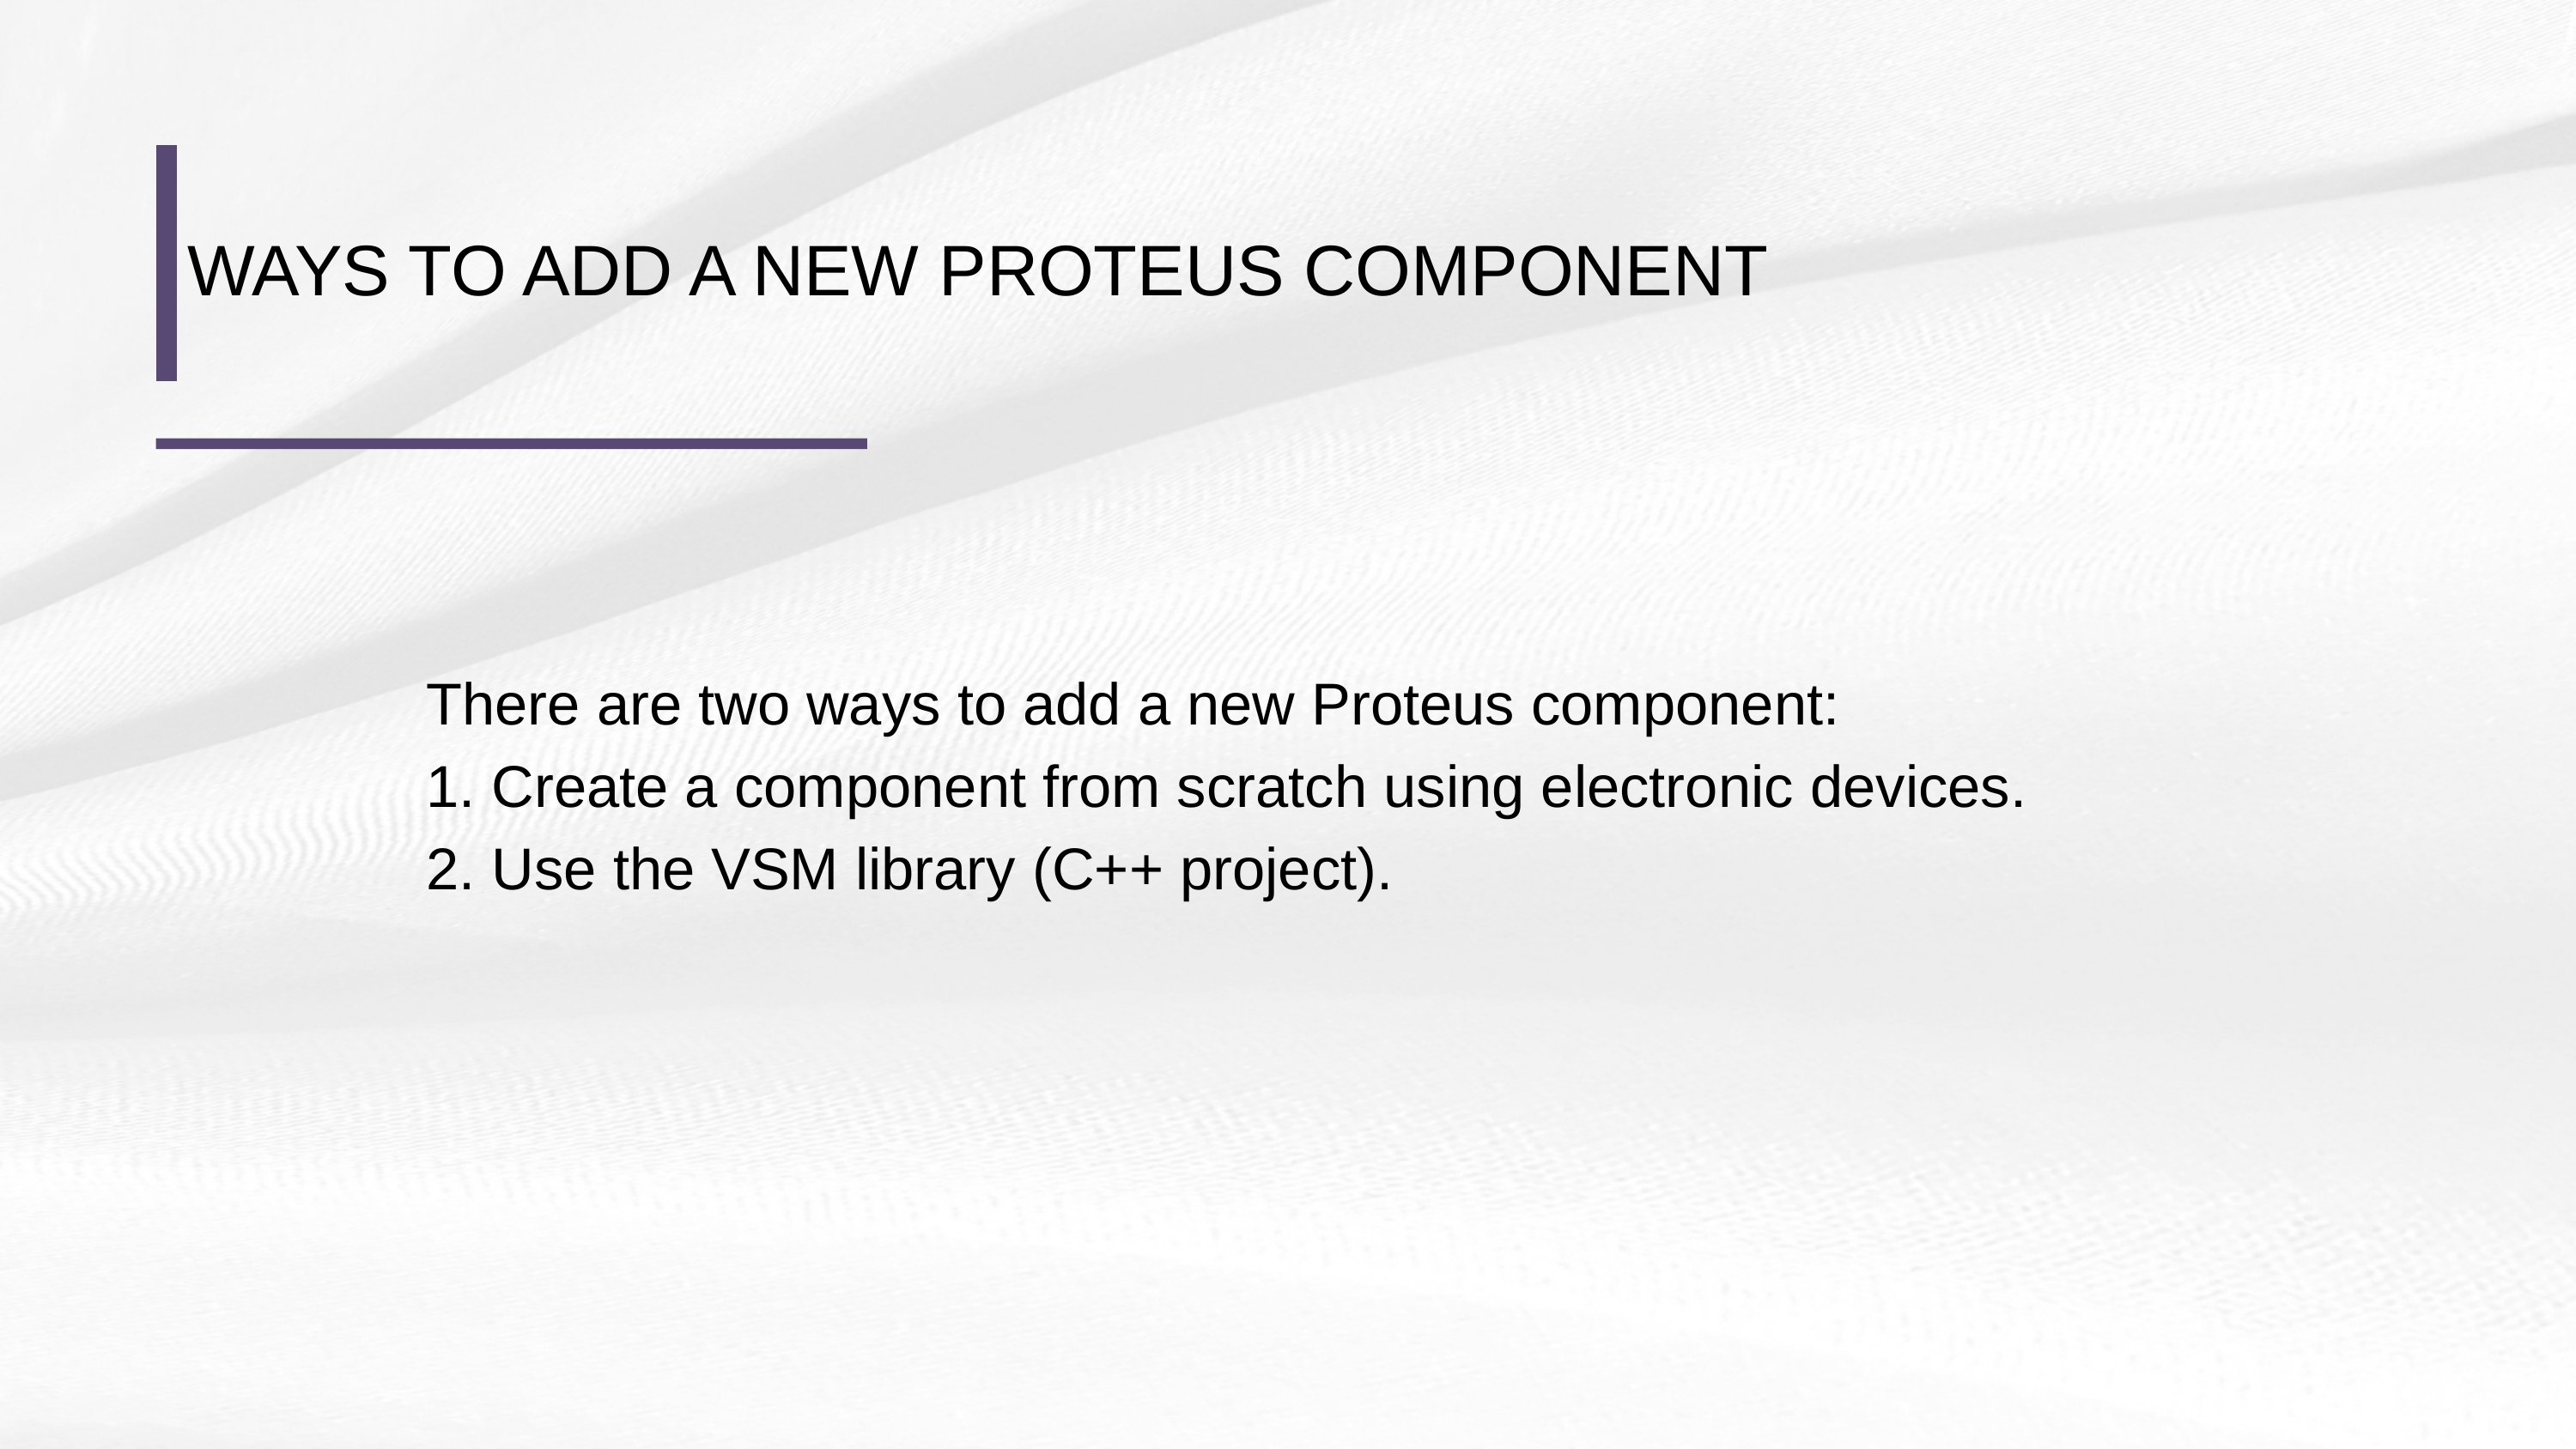

WAYS TO ADD A NEW PROTEUS COMPONENT

There are two ways to add a new Proteus component:
1. Create a component from scratch using electronic devices.
2. Use the VSM library (C++ project).